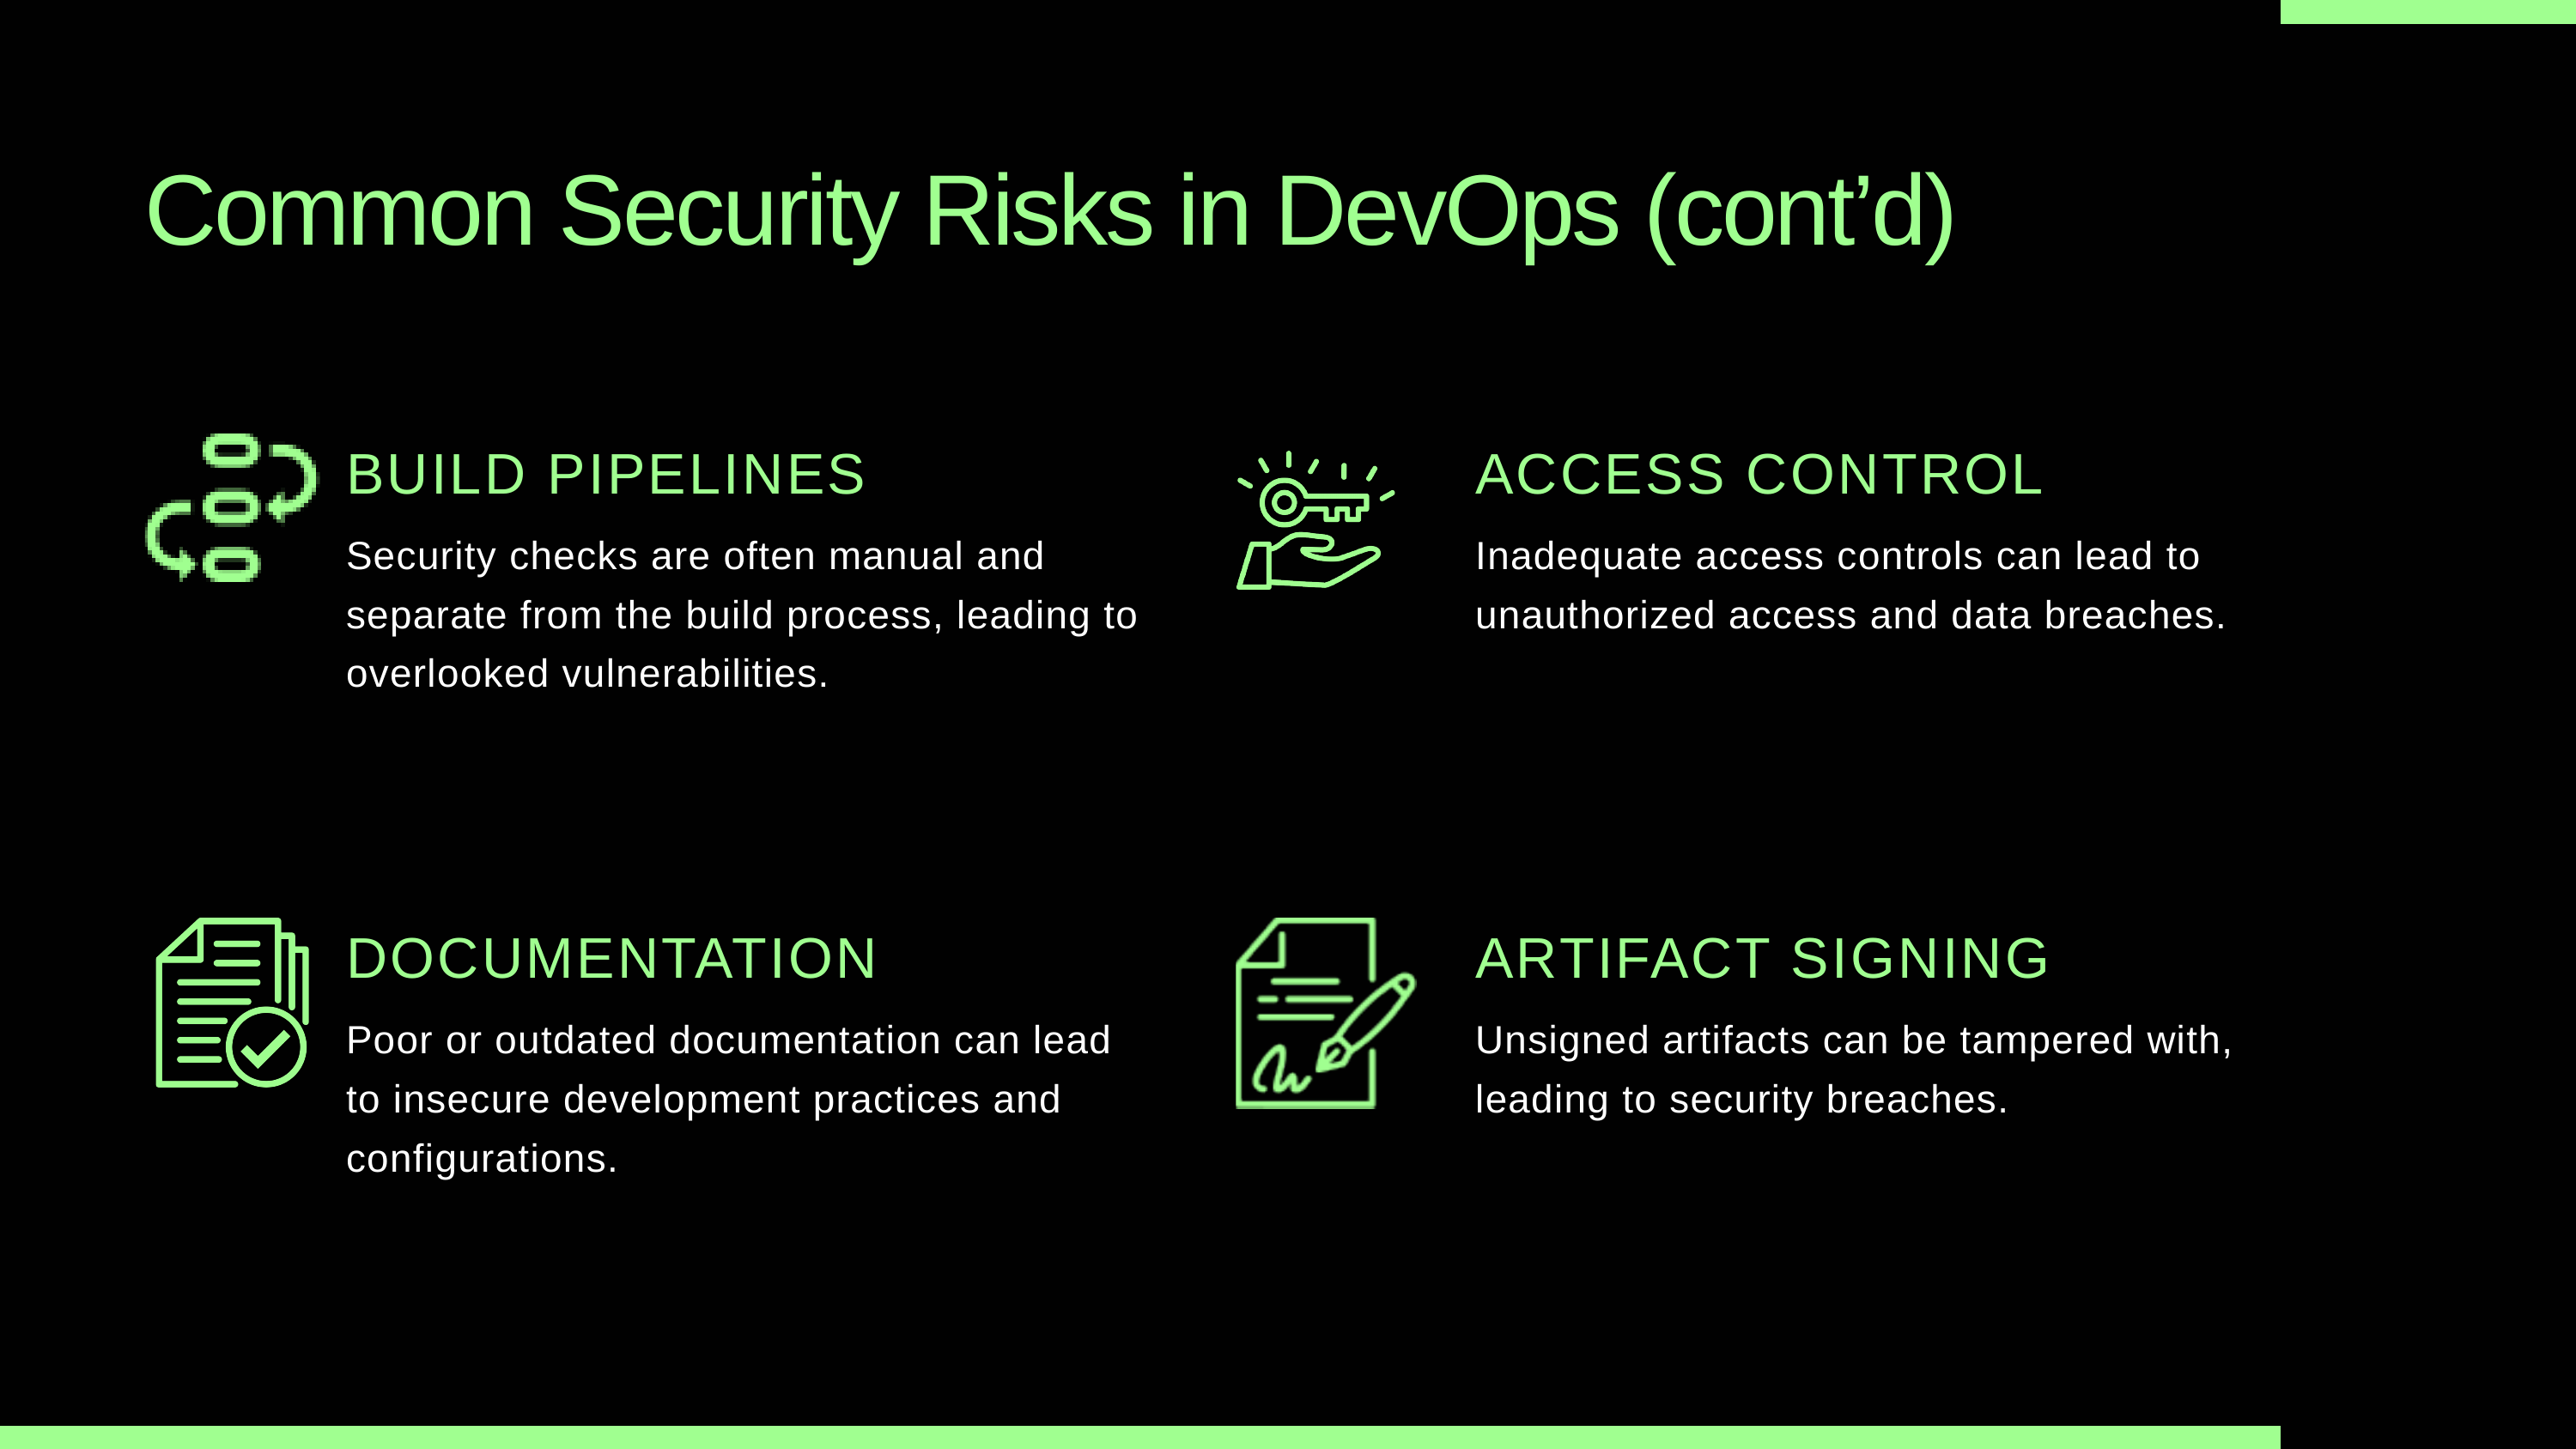

Common Security Risks in DevOps (cont’d)

BUILD PIPELINES
Security checks are often manual and separate from the build process, leading to overlooked vulnerabilities.
ACCESS CONTROL
Inadequate access controls can lead to unauthorized access and data breaches.

DOCUMENTATION
Poor or outdated documentation can lead to insecure development practices and configurations.

ARTIFACT SIGNING
Unsigned artifacts can be tampered with, leading to security breaches.